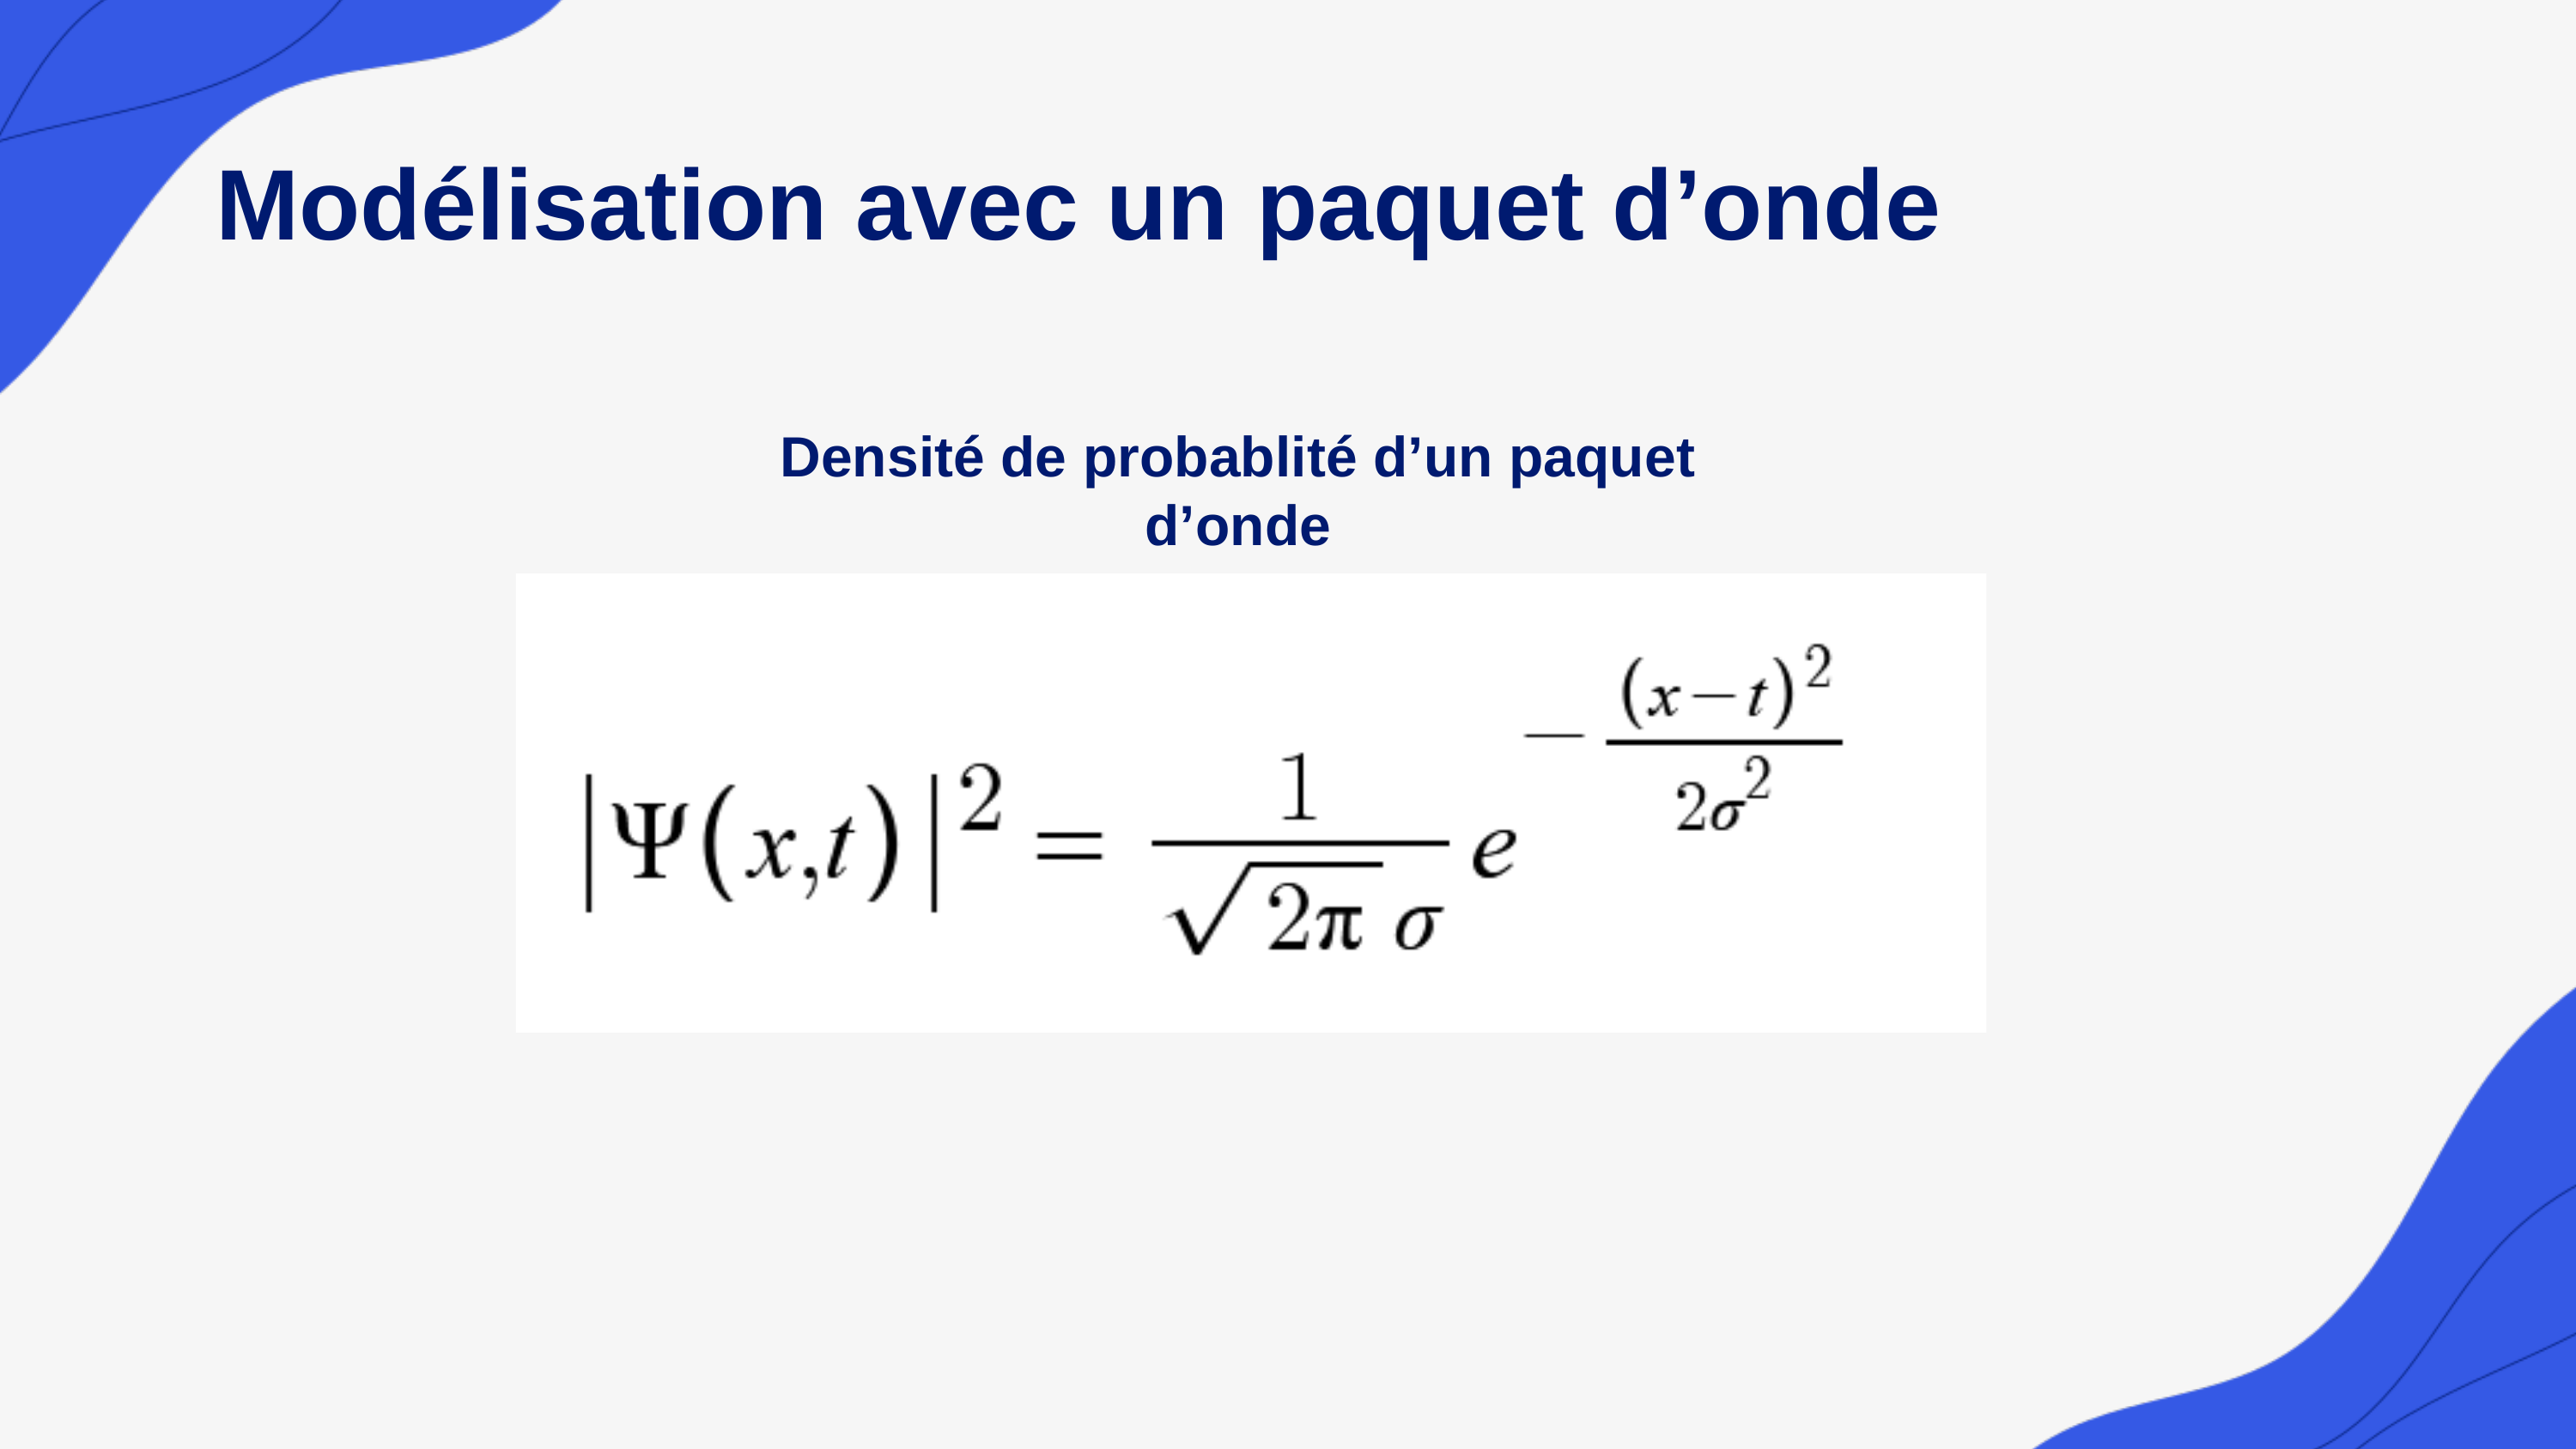

Modélisation avec un paquet d’onde
Densité de probablité d’un paquet d’onde